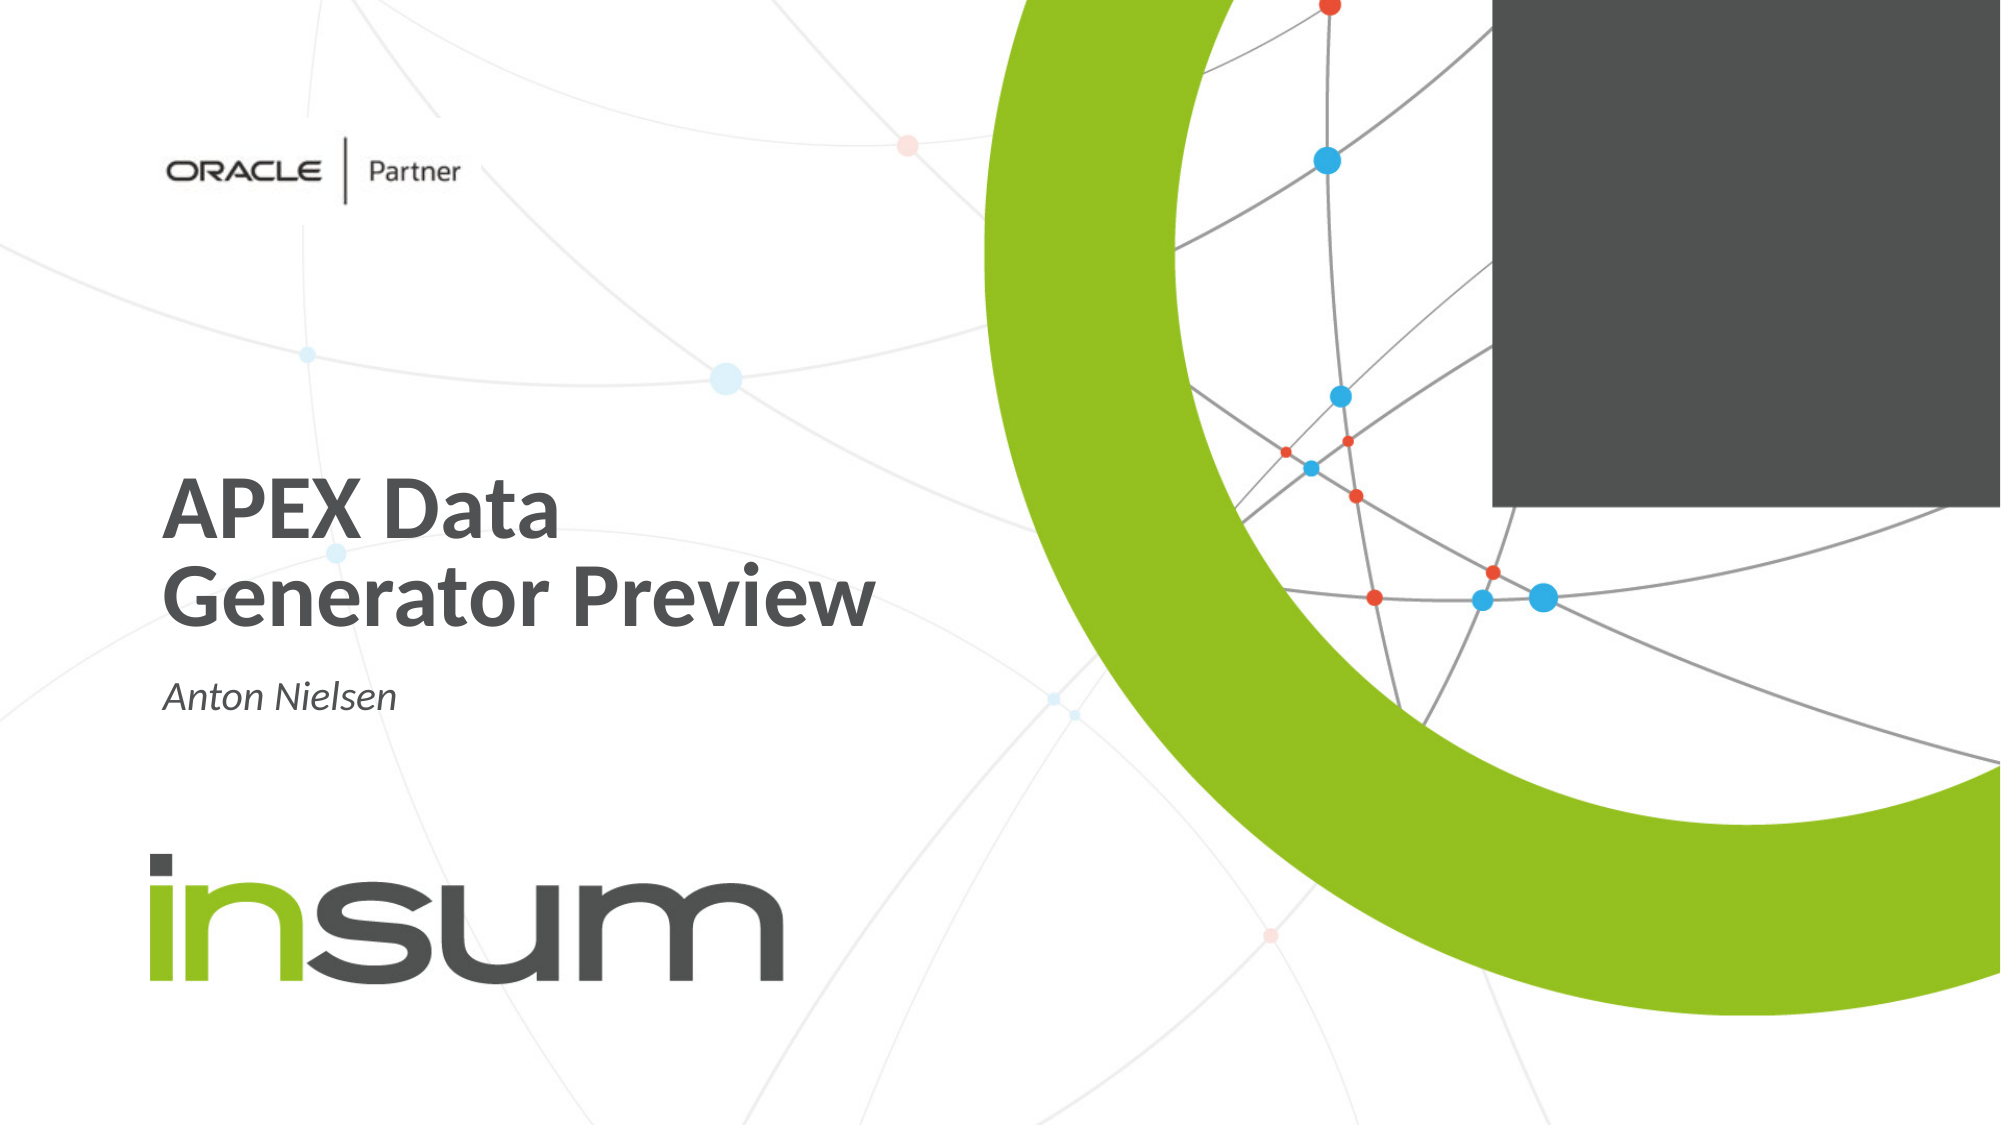

# APEX Data Generator Preview
Anton Nielsen